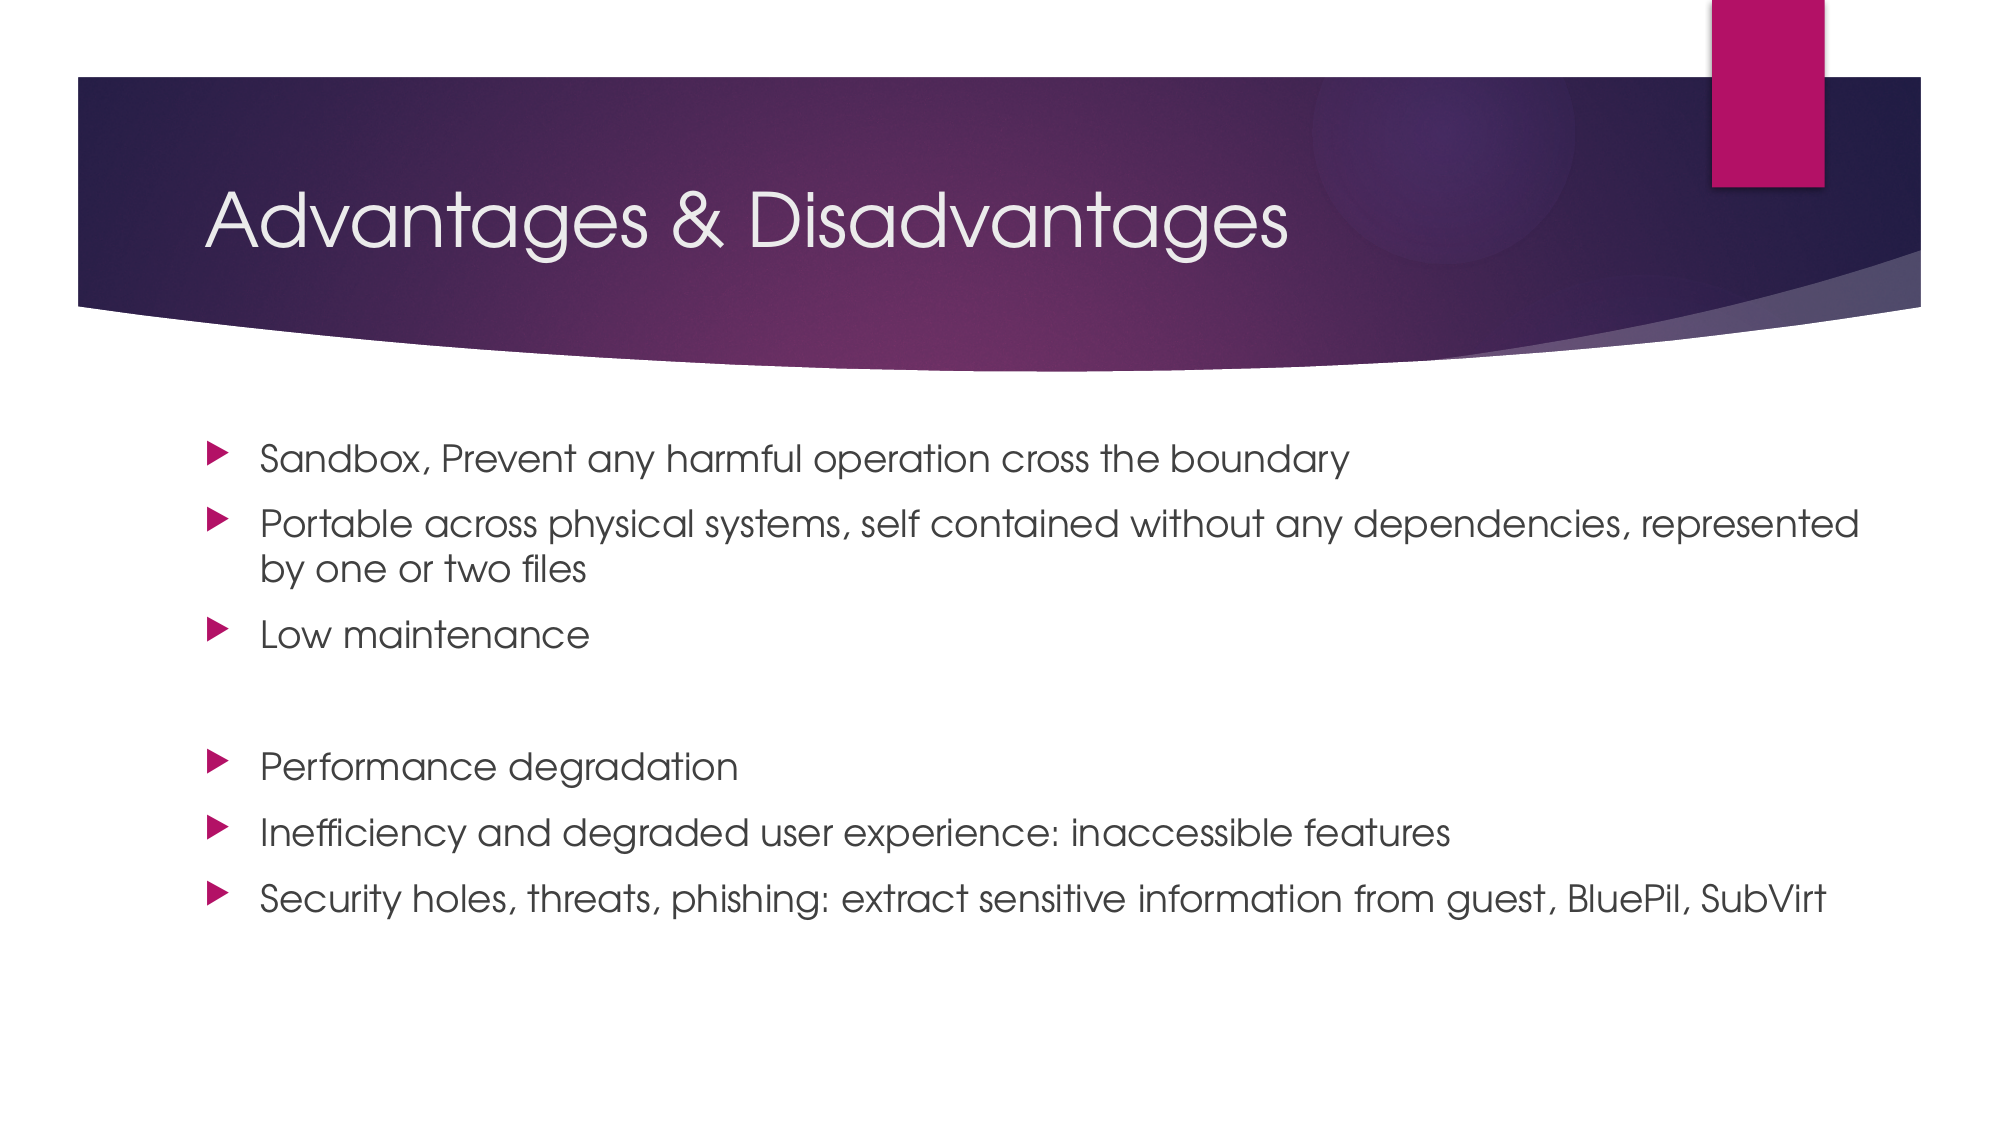

# Advantages & Disadvantages
Sandbox, Prevent any harmful operation cross the boundary
Portable across physical systems, self contained without any dependencies, represented by one or two files
Low maintenance

Performance degradation
Inefficiency and degraded user experience: inaccessible features
Security holes, threats, phishing: extract sensitive information from guest, BluePil, SubVirt